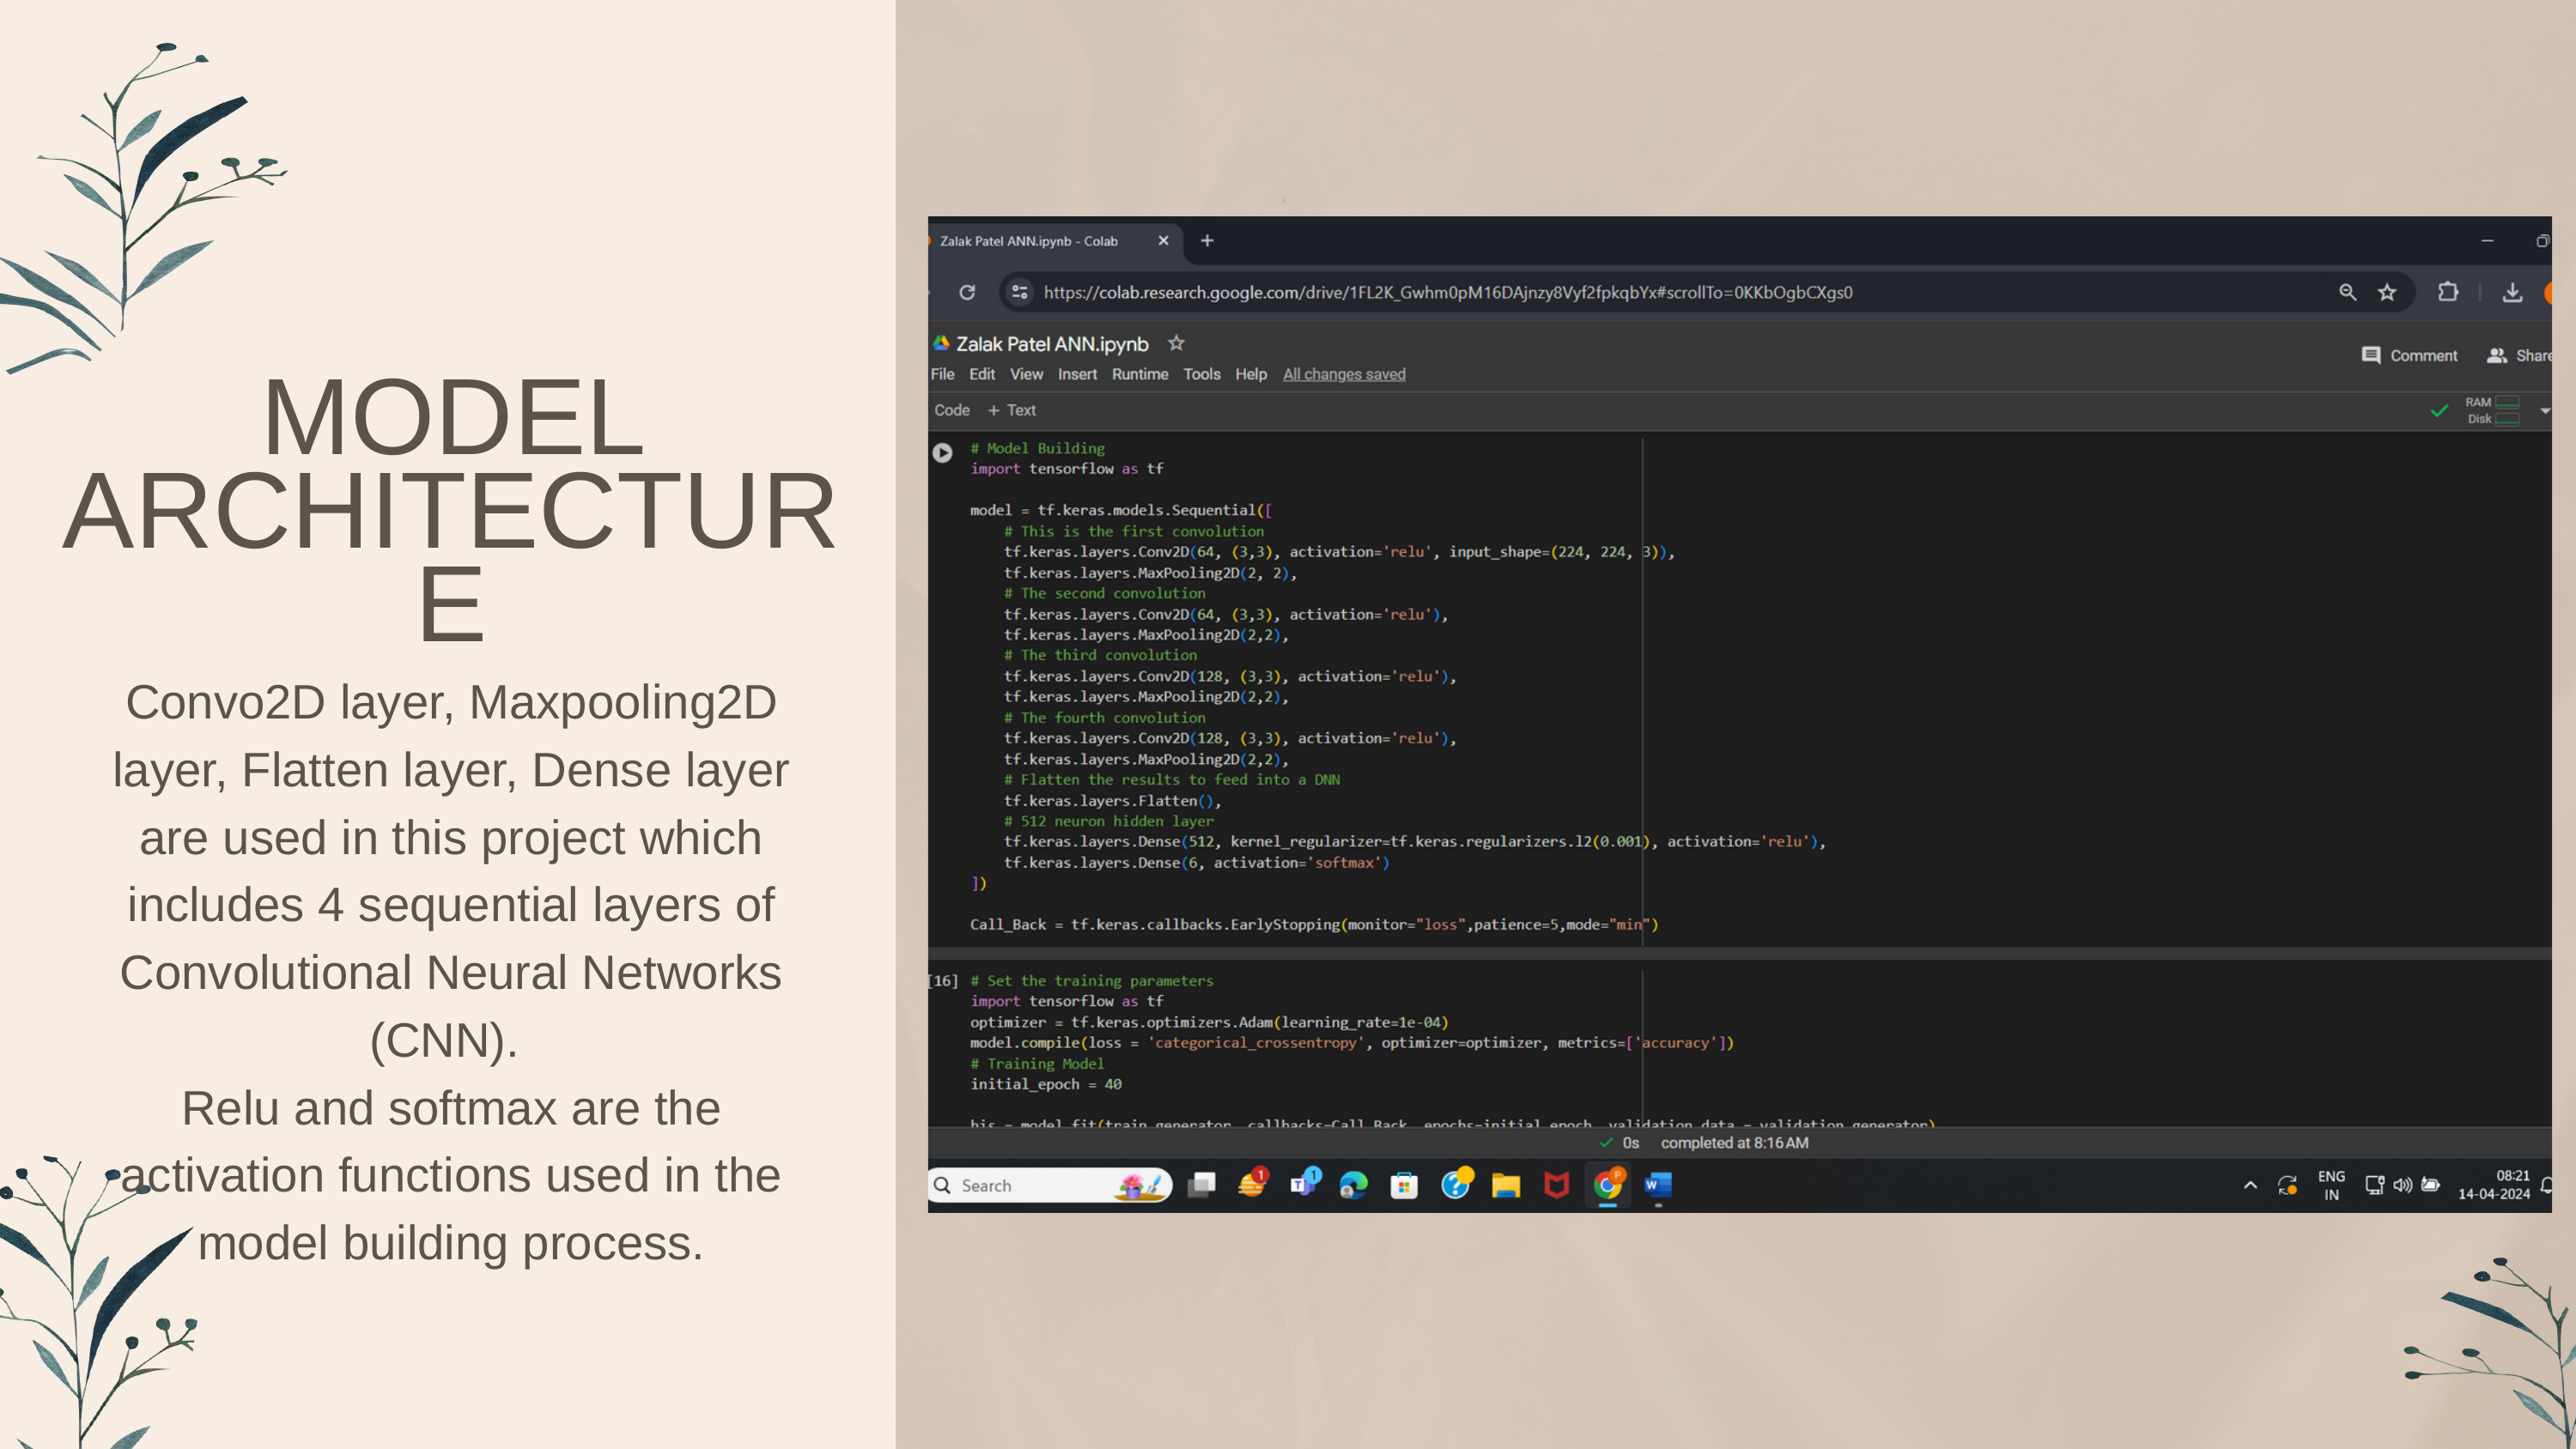

MODEL ARCHITECTURE
Convo2D layer, Maxpooling2D layer, Flatten layer, Dense layer are used in this project which includes 4 sequential layers of Convolutional Neural Networks (CNN).
Relu and softmax are the activation functions used in the model building process.